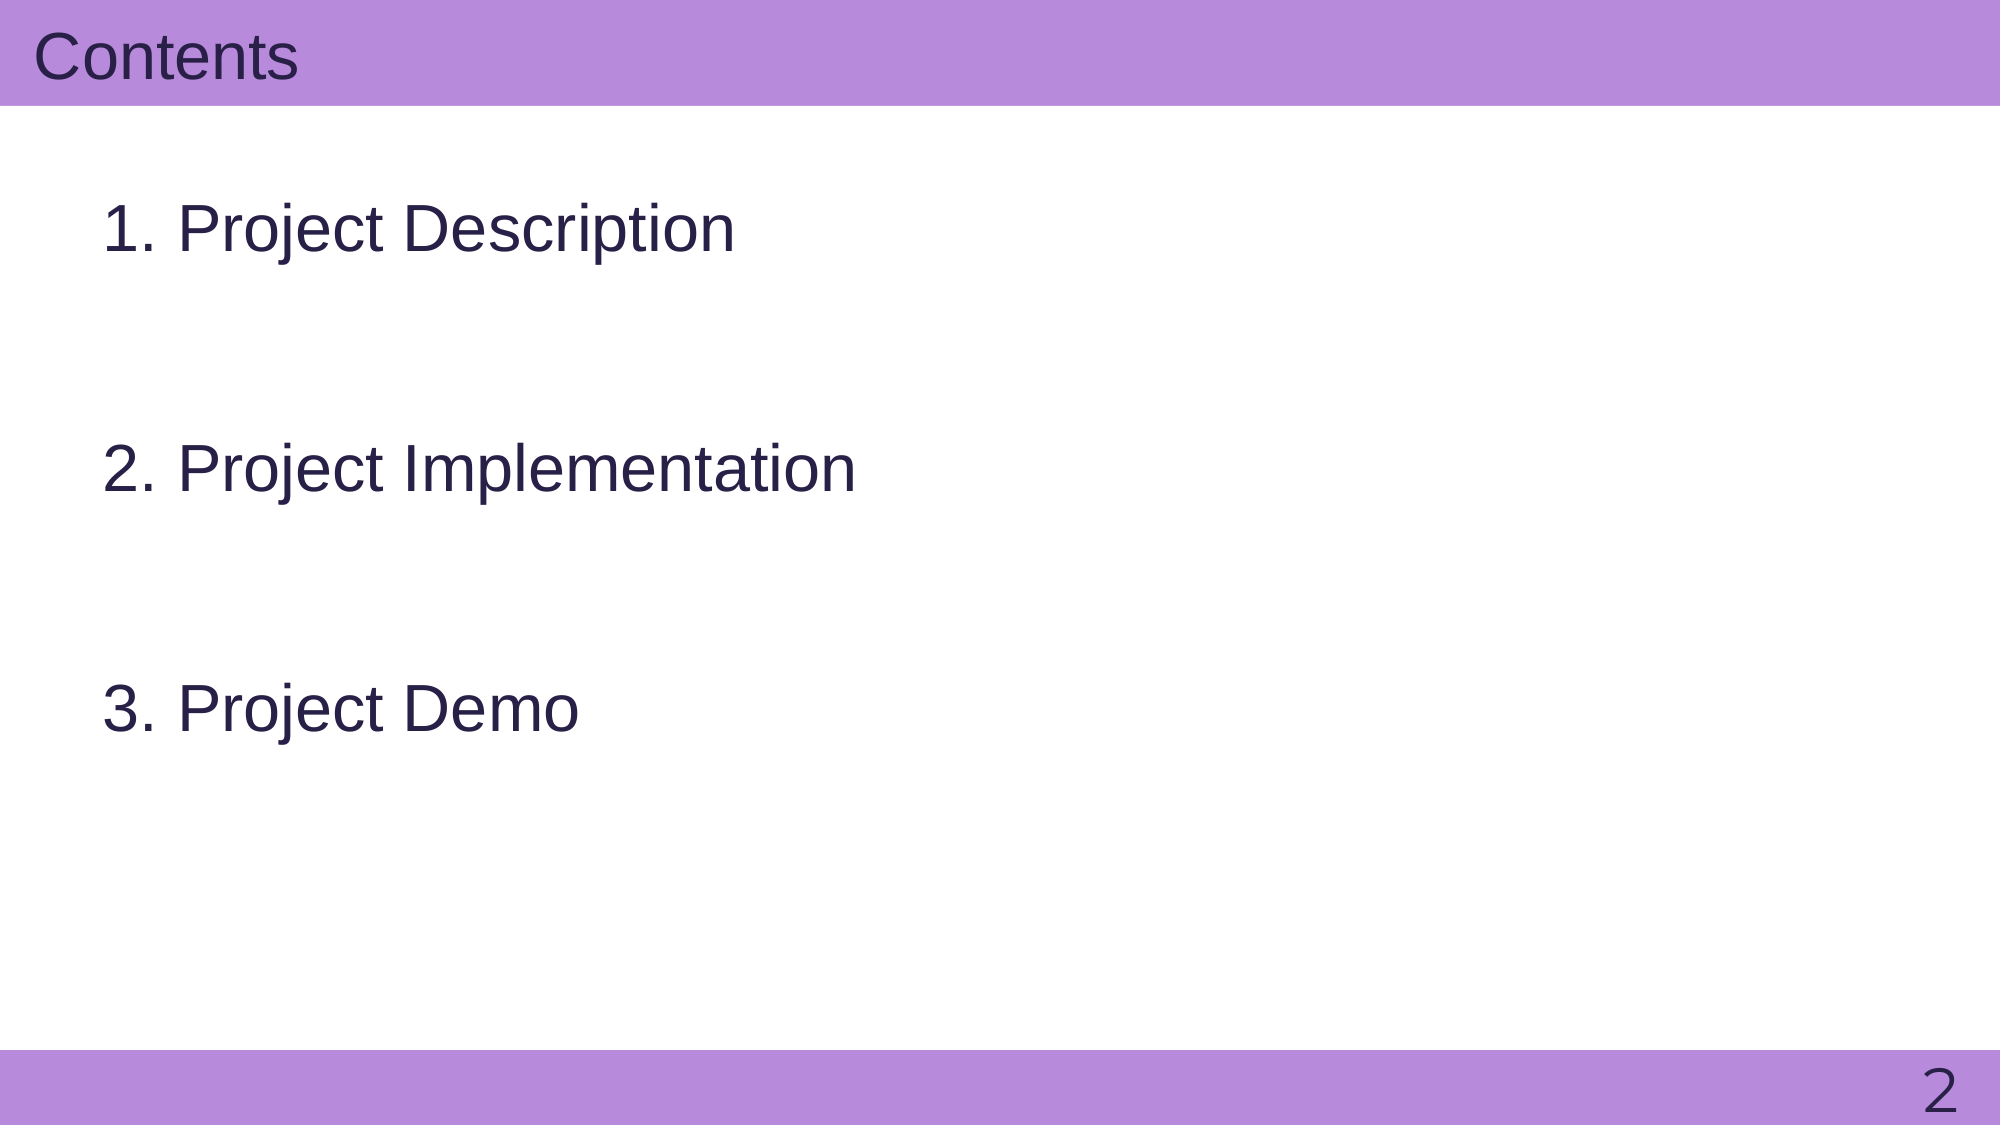

Contents
 Project Description

 Project Implementation

 Project Demo

2